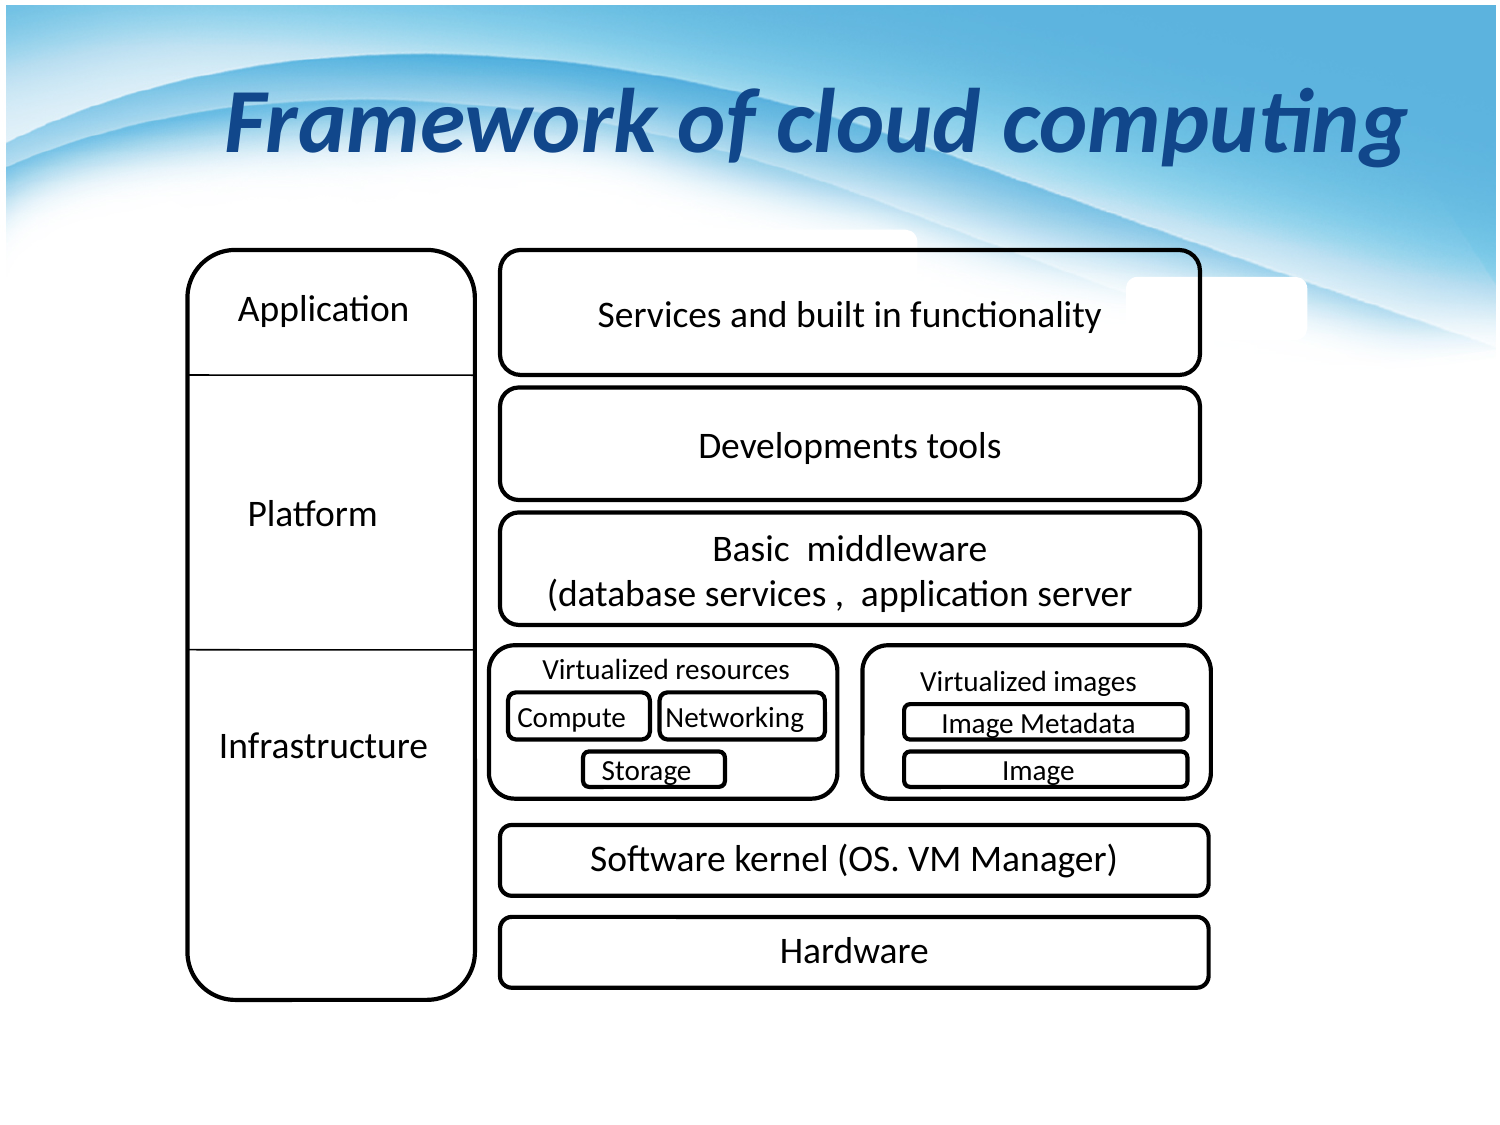

# Framework of cloud computing

Services and built in functionality
Application

Developments tools

Platform
Basic  middleware
(database services ,  application server )

Virtualized resources
Virtualized images
Compute
Networking
Image Metadata
Infrastructure
Storage
Image
Software kernel (OS. VM Manager)
Hardware